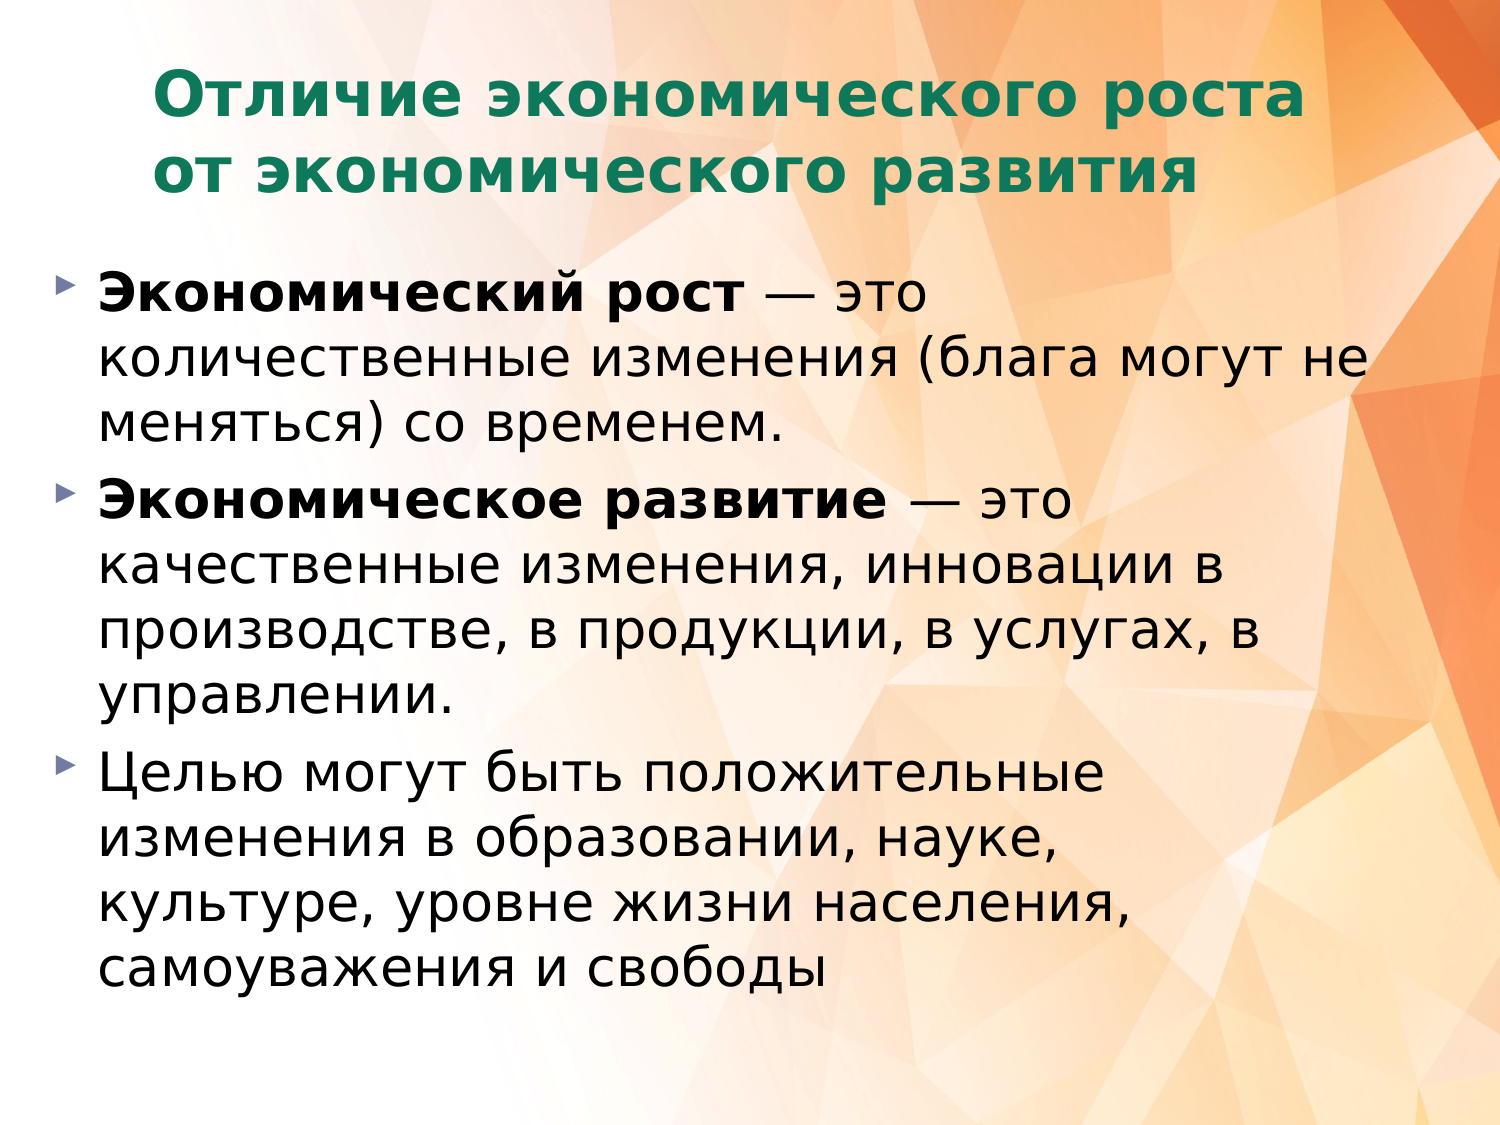

# Отличие экономического роста от экономического развития
Экономический рост — это количественные изменения (блага могут не меняться) со временем.
Экономическое развитие — это качественные изменения, инновации в производстве, в продукции, в услугах, в управлении.
Целью могут быть положительные изменения в образовании, науке, культуре, уровне жизни населения, самоуважения и свободы